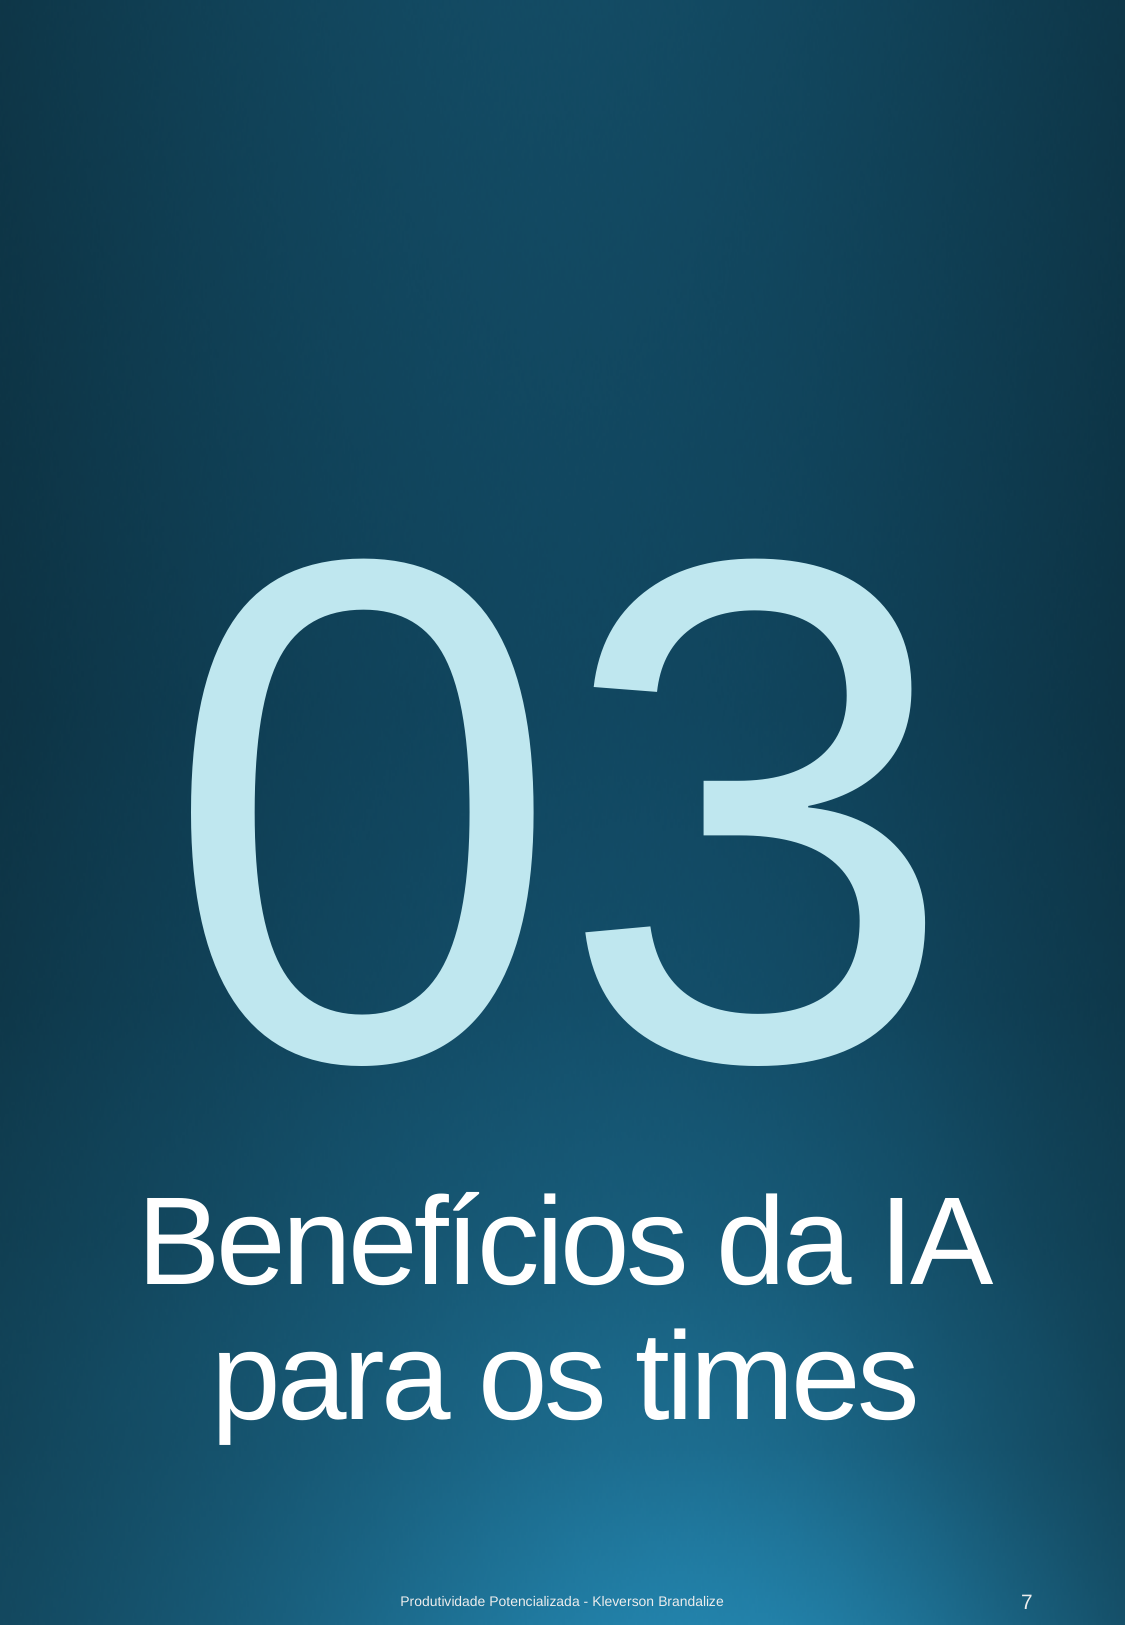

03
# Benefícios da IA para os times
Produtividade Potencializada - Kleverson Brandalize
7